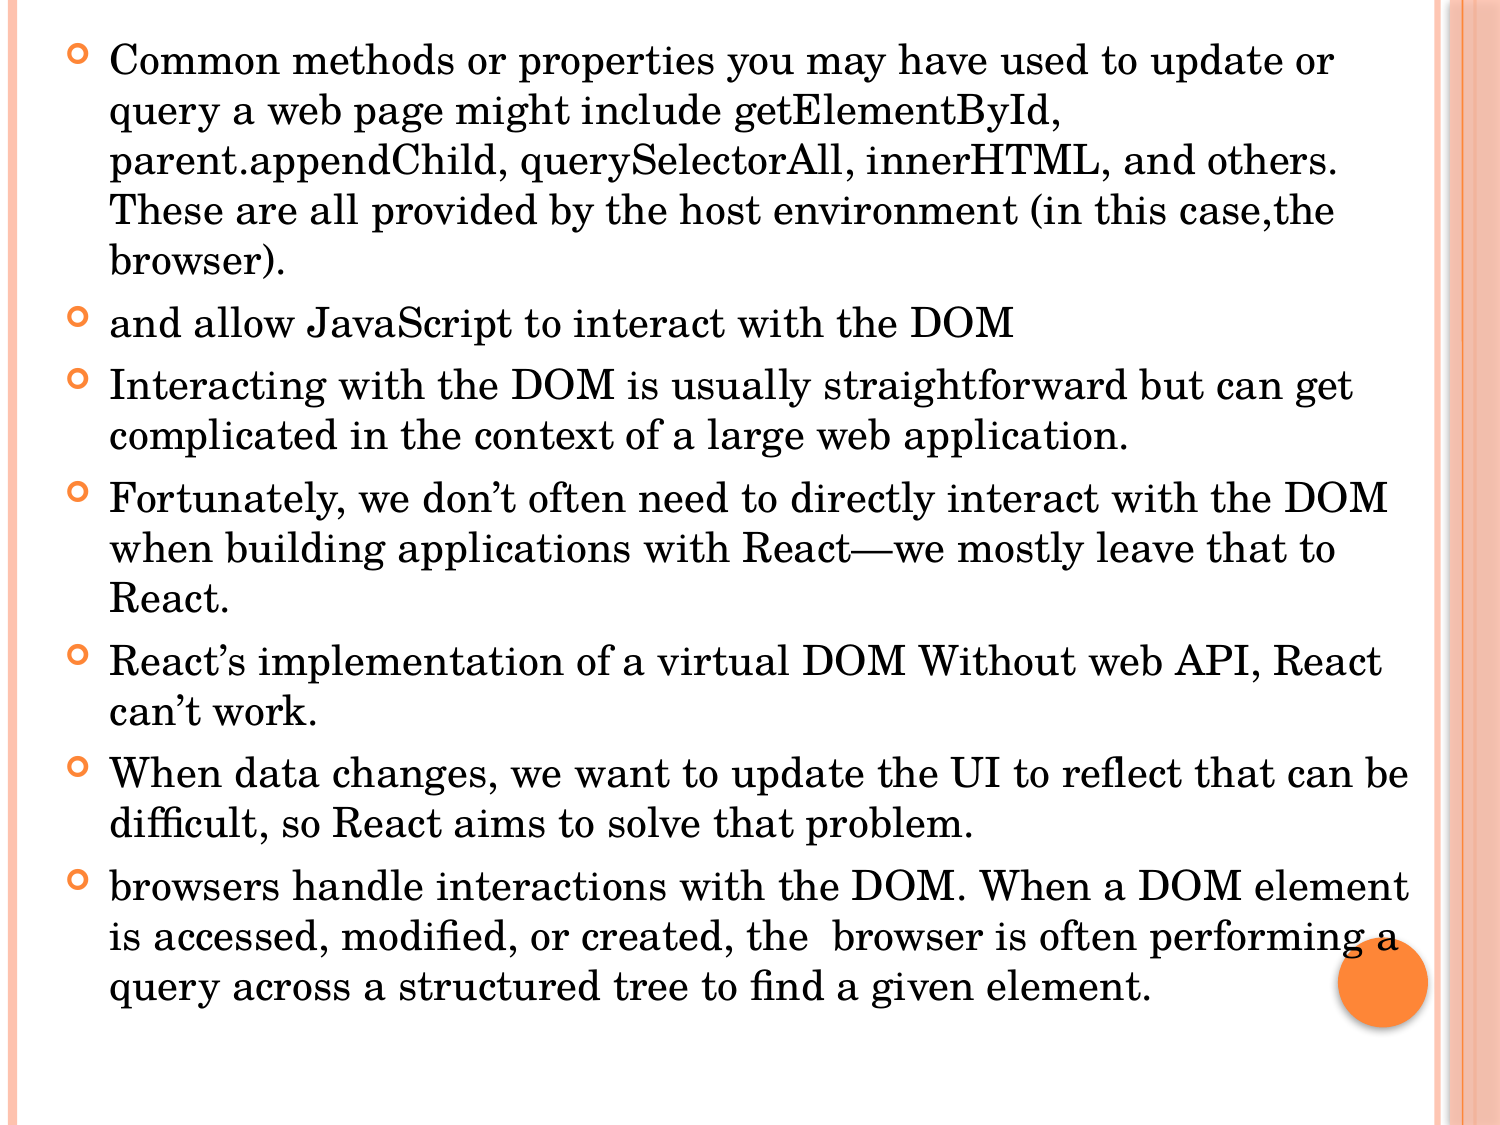

Common methods or properties you may have used to update or query a web page might include getElementById, parent.appendChild, querySelectorAll, innerHTML, and others. These are all provided by the host environment (in this case,the browser).
and allow JavaScript to interact with the DOM
Interacting with the DOM is usually straightforward but can get complicated in the context of a large web application.
Fortunately, we don’t often need to directly interact with the DOM when building applications with React—we mostly leave that to React.
React’s implementation of a virtual DOM Without web API, React can’t work.
When data changes, we want to update the UI to reflect that can be difficult, so React aims to solve that problem.
browsers handle interactions with the DOM. When a DOM element is accessed, modified, or created, the  browser is often performing a query across a structured tree to find a given element.